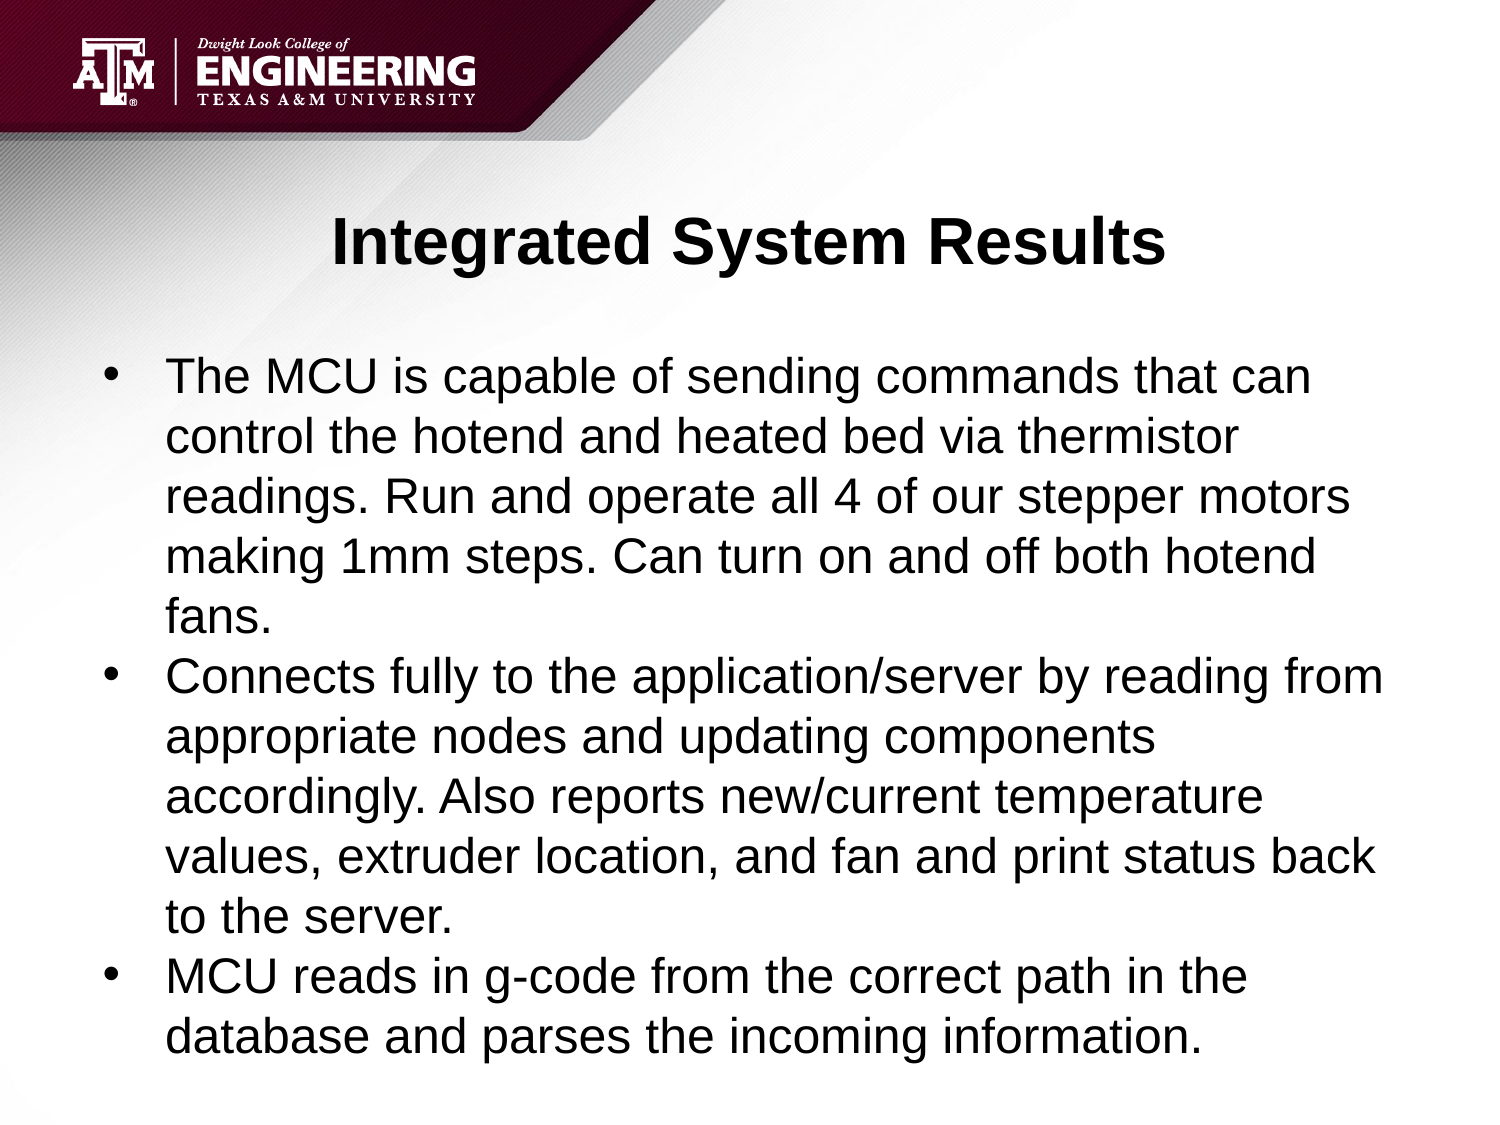

# Integrated System Results
The MCU is capable of sending commands that can control the hotend and heated bed via thermistor readings. Run and operate all 4 of our stepper motors making 1mm steps. Can turn on and off both hotend fans.
Connects fully to the application/server by reading from appropriate nodes and updating components accordingly. Also reports new/current temperature values, extruder location, and fan and print status back to the server.
MCU reads in g-code from the correct path in the database and parses the incoming information.